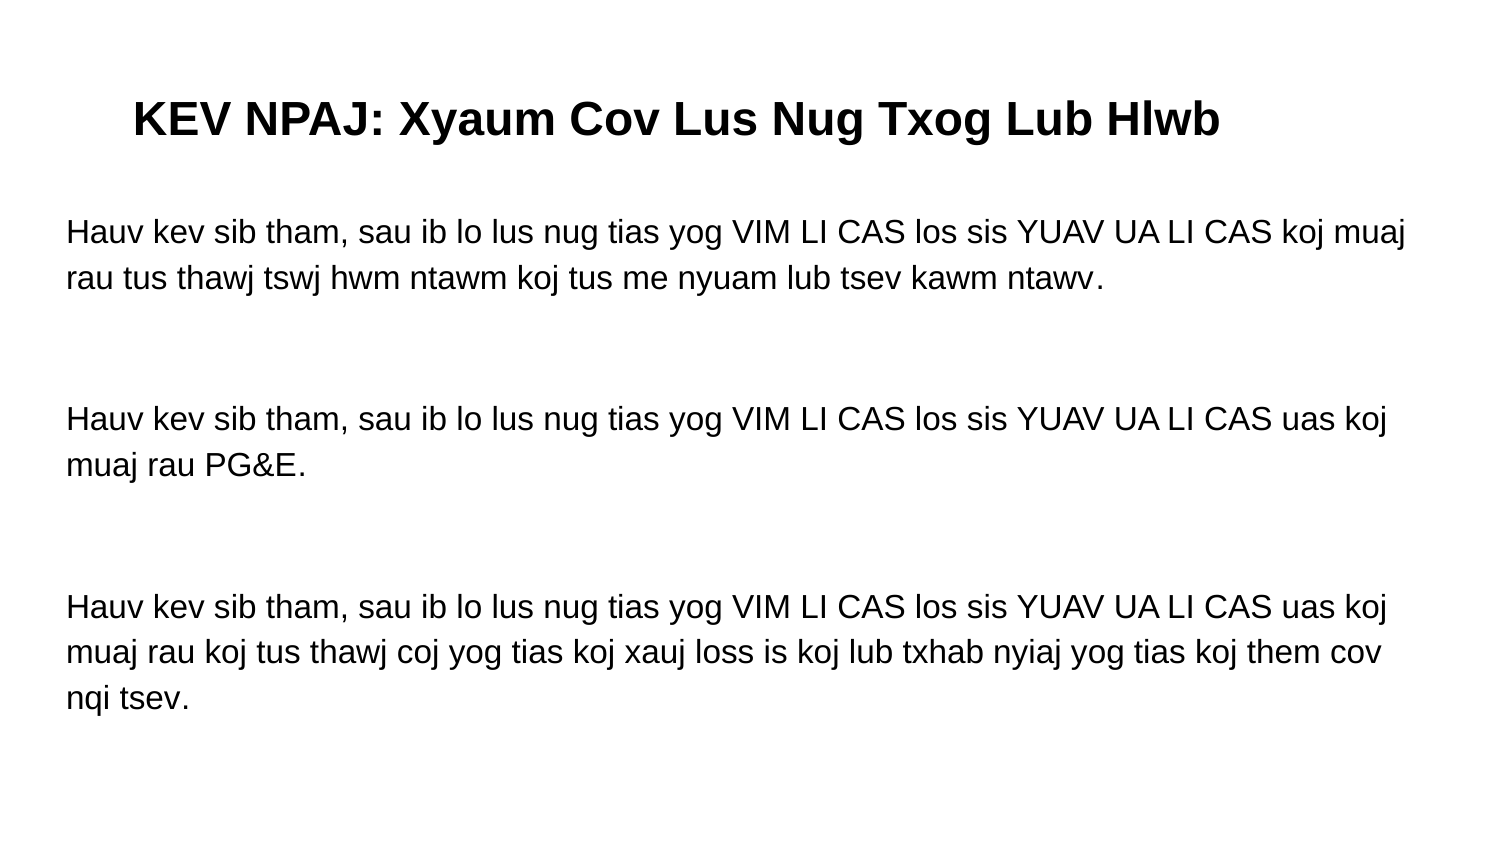

# PRKEV NPAJ: Xyaum Cov Lus Nug Txog Lub Hlwb
EPARATION: Practice Brainstorming Questions
Hauv kev sib tham, sau ib lo lus nug tias yog VIM LI CAS los sis YUAV UA LI CAS koj muaj rau tus thawj tswj hwm ntawm koj tus me nyuam lub tsev kawm ntawv.

Hauv kev sib tham, sau ib lo lus nug tias yog VIM LI CAS los sis YUAV UA LI CAS uas koj muaj rau PG&E.

Hauv kev sib tham, sau ib lo lus nug tias yog VIM LI CAS los sis YUAV UA LI CAS uas koj muaj rau koj tus thawj coj yog tias koj xauj loss is koj lub txhab nyiaj yog tias koj them cov nqi tsev.